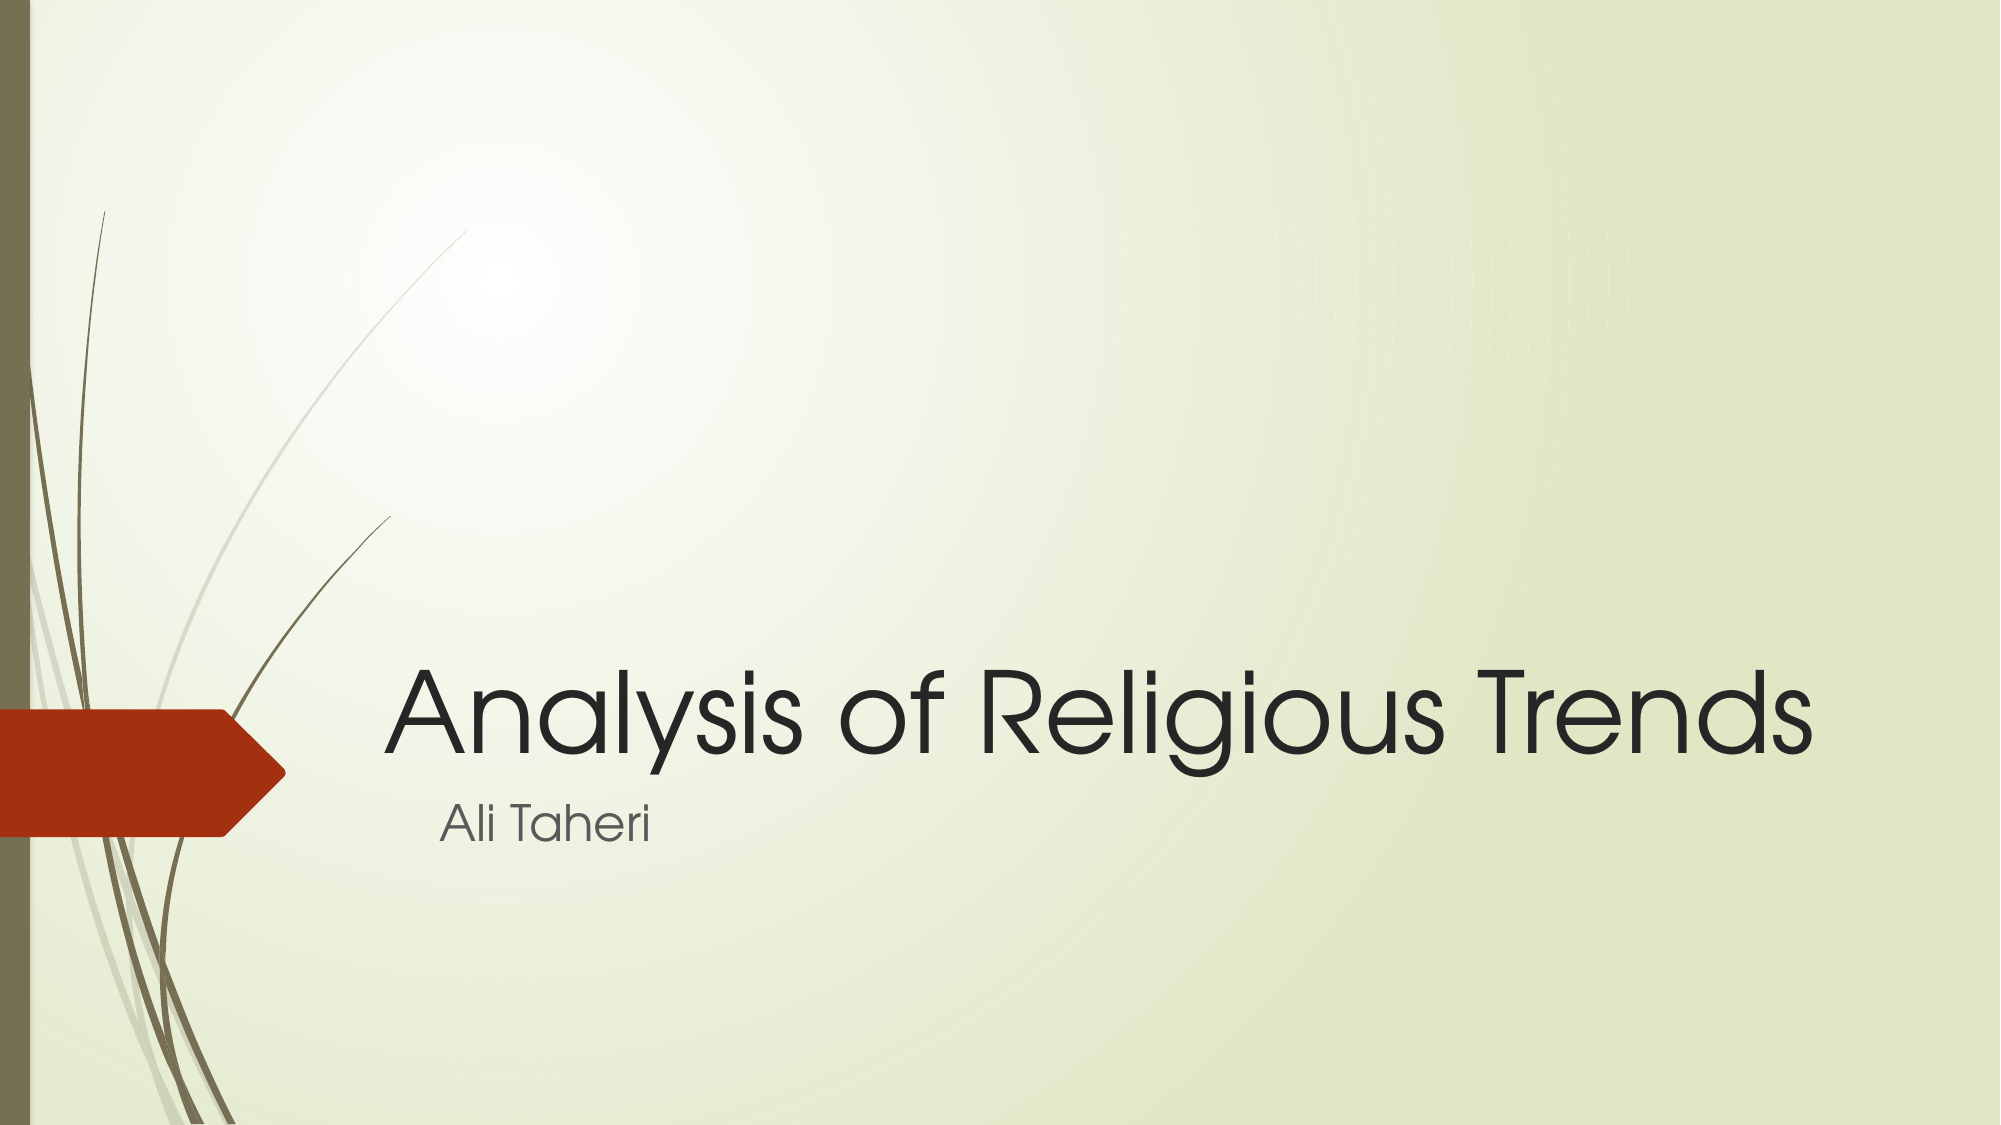

# Analysis of Religious Trends
Ali Taheri